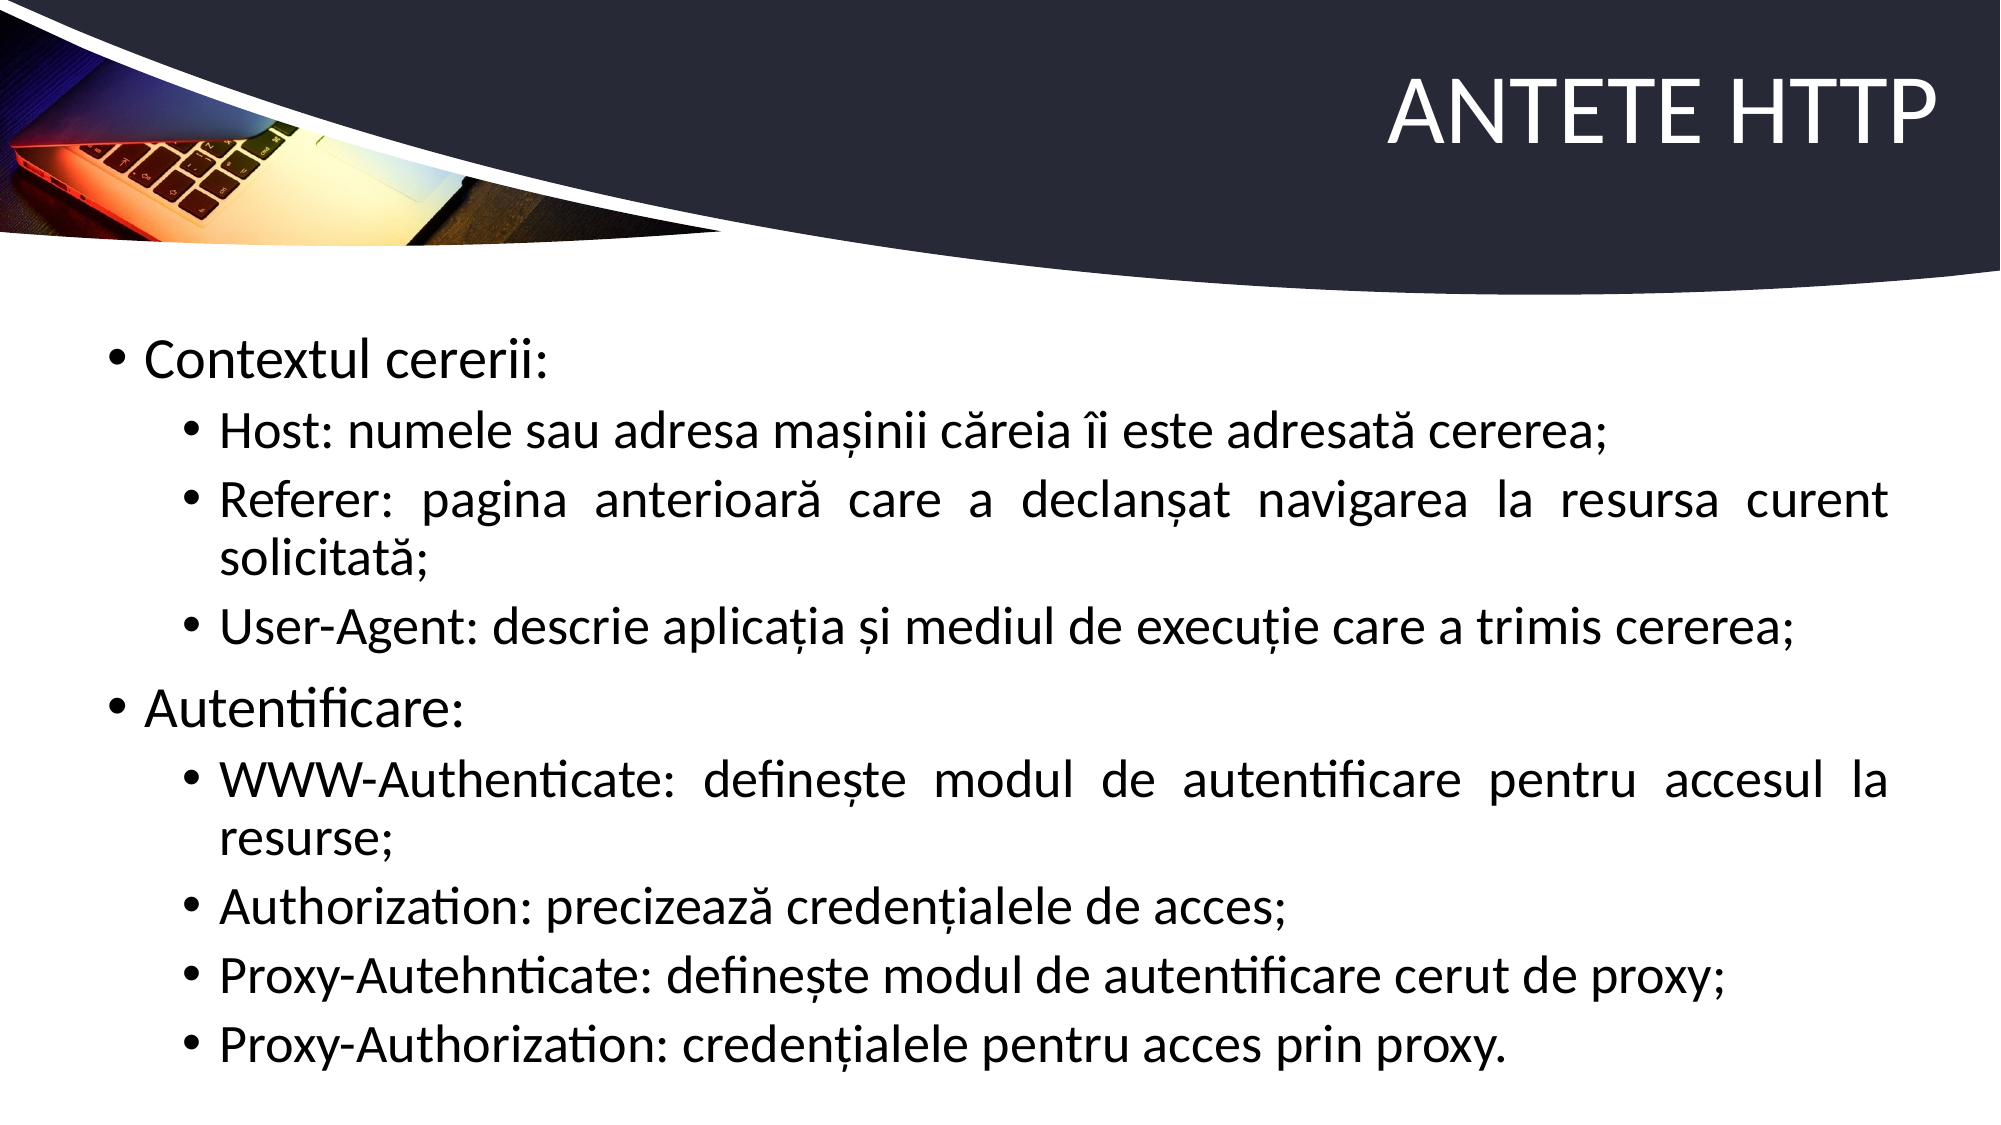

# Antete HTTP
Contextul cererii:
Host: numele sau adresa mașinii căreia îi este adresată cererea;
Referer: pagina anterioară care a declanșat navigarea la resursa curent solicitată;
User-Agent: descrie aplicația și mediul de execuție care a trimis cererea;
Autentificare:
WWW-Authenticate: definește modul de autentificare pentru accesul la resurse;
Authorization: precizează credențialele de acces;
Proxy-Autehnticate: definește modul de autentificare cerut de proxy;
Proxy-Authorization: credențialele pentru acces prin proxy.